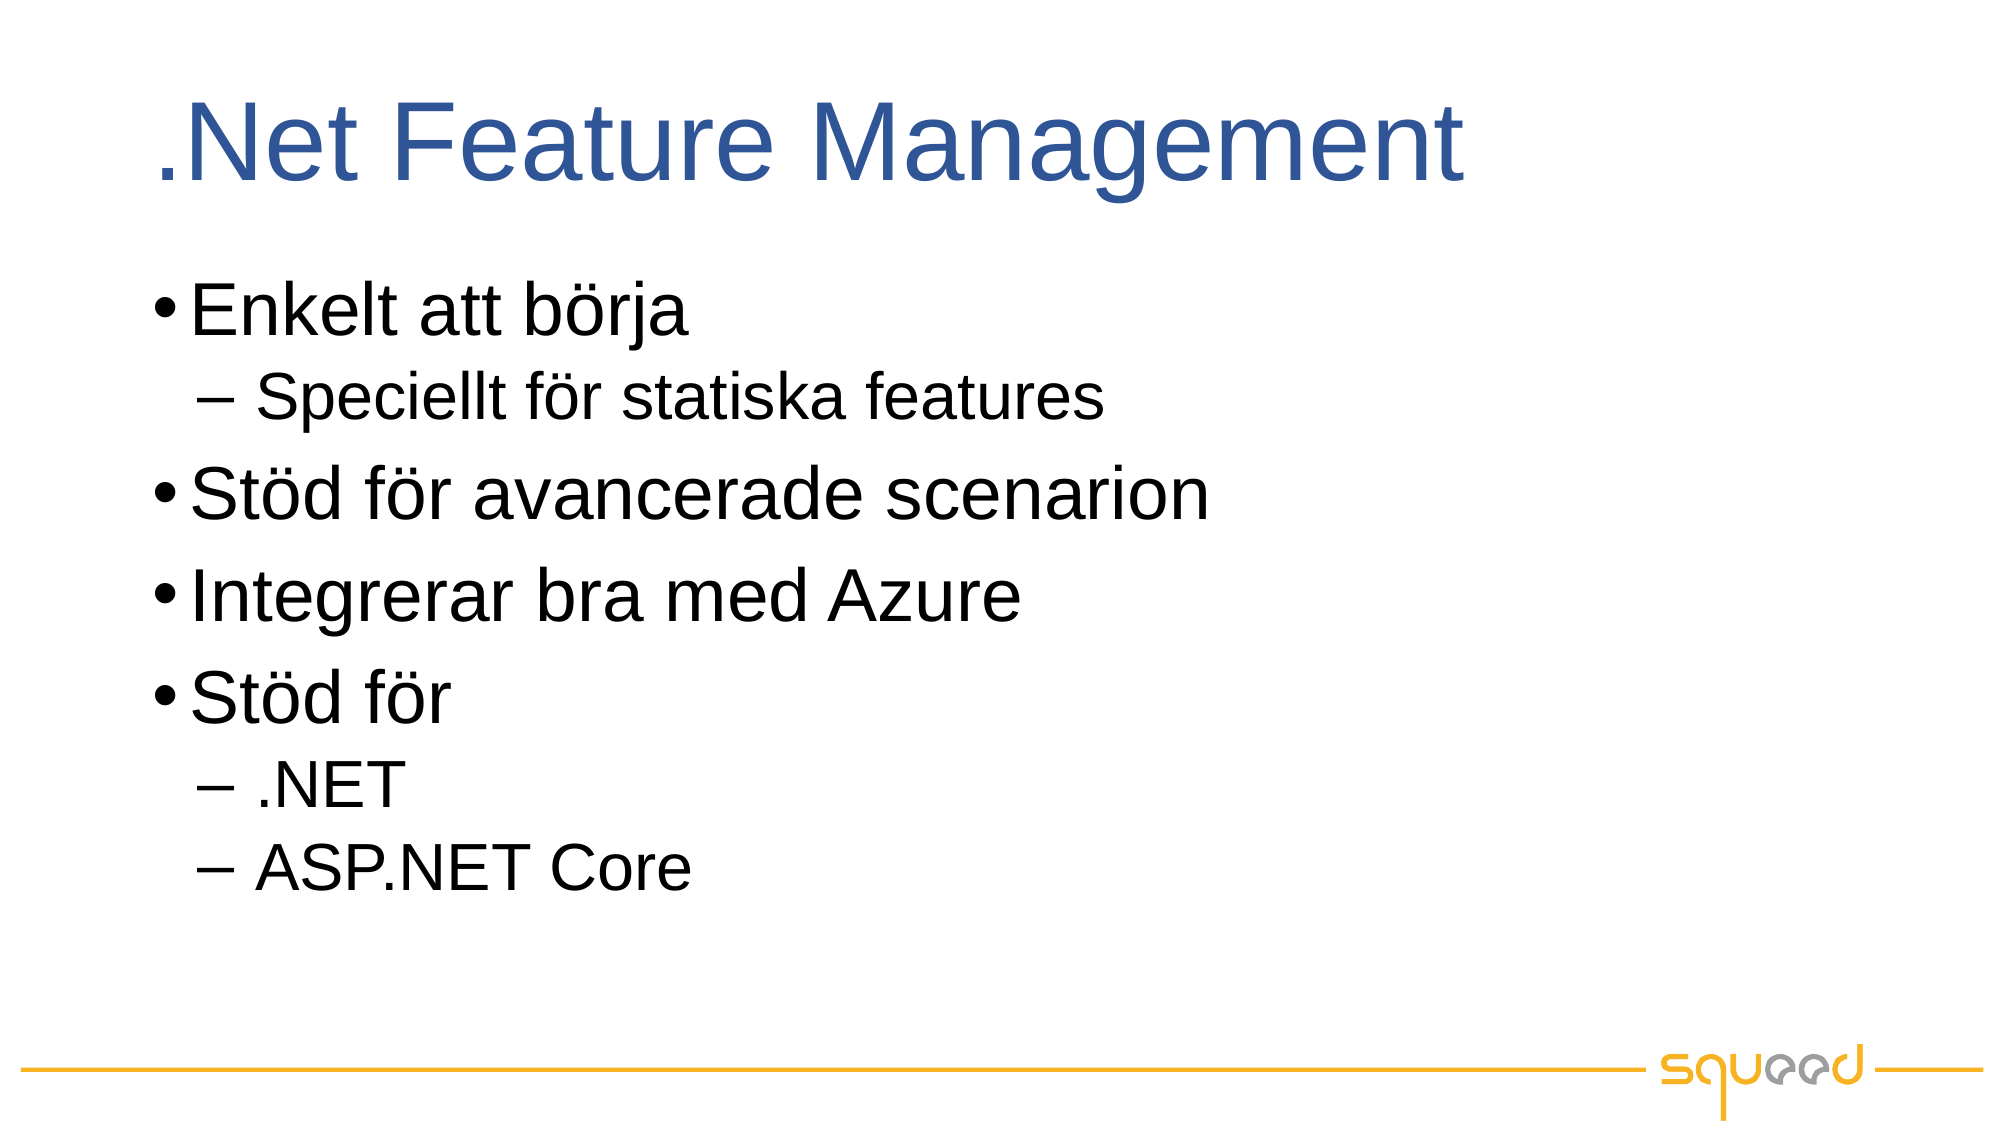

# .Net Feature Management
Enkelt att börja
Speciellt för statiska features
Stöd för avancerade scenarion
Integrerar bra med Azure
Stöd för
.NET
ASP.NET Core